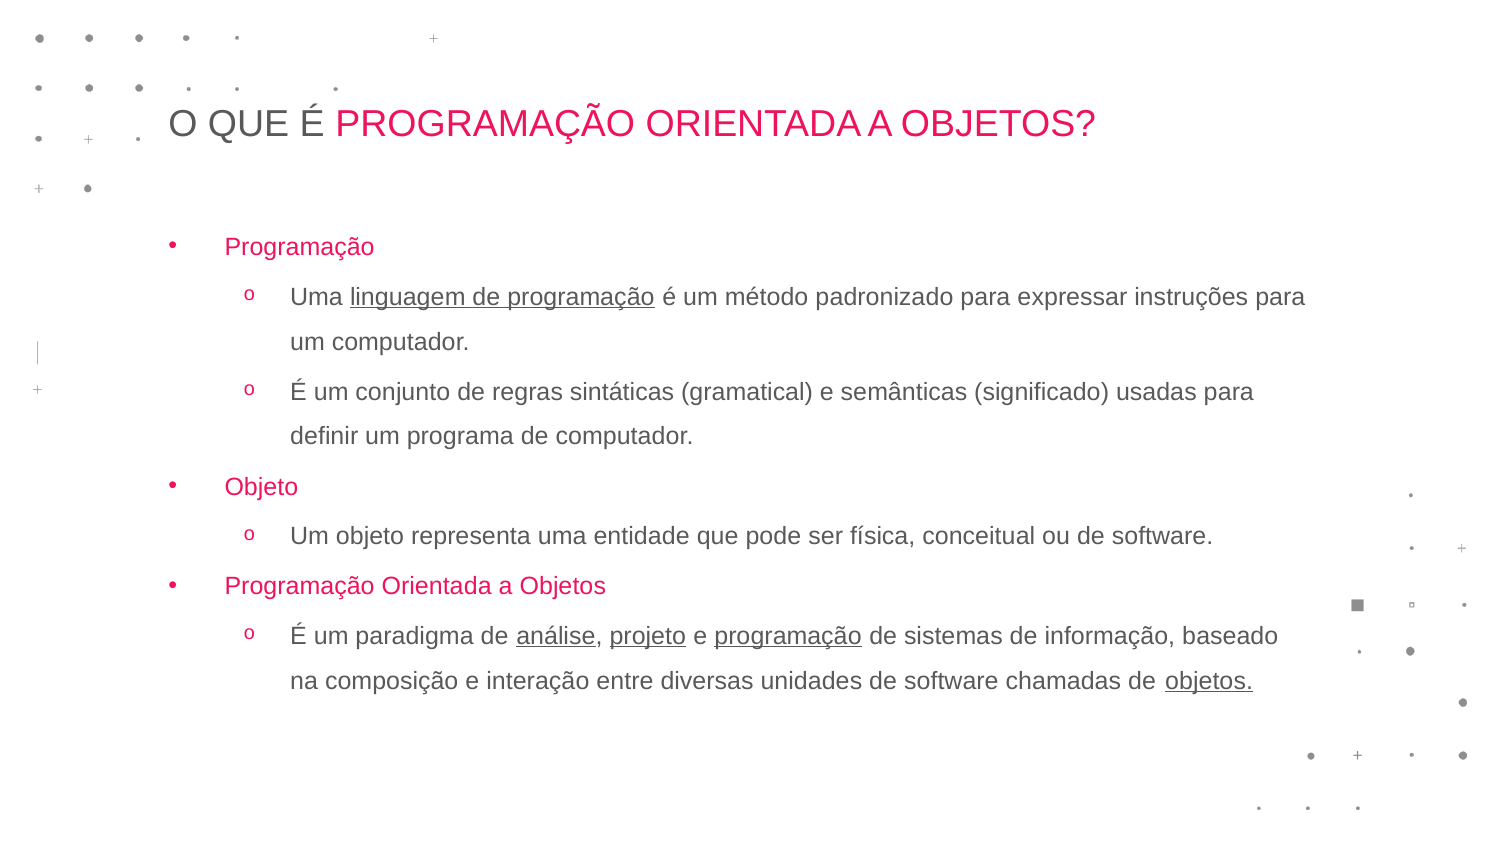

O QUE É PROGRAMAÇÃO ORIENTADA A OBJETOS?
Programação
Uma linguagem de programação é um método padronizado para expressar instruções para um computador.
É um conjunto de regras sintáticas (gramatical) e semânticas (significado) usadas para definir um programa de computador.
Objeto
Um objeto representa uma entidade que pode ser física, conceitual ou de software.
Programação Orientada a Objetos
É um paradigma de análise, projeto e programação de sistemas de informação, baseado na composição e interação entre diversas unidades de software chamadas de objetos.